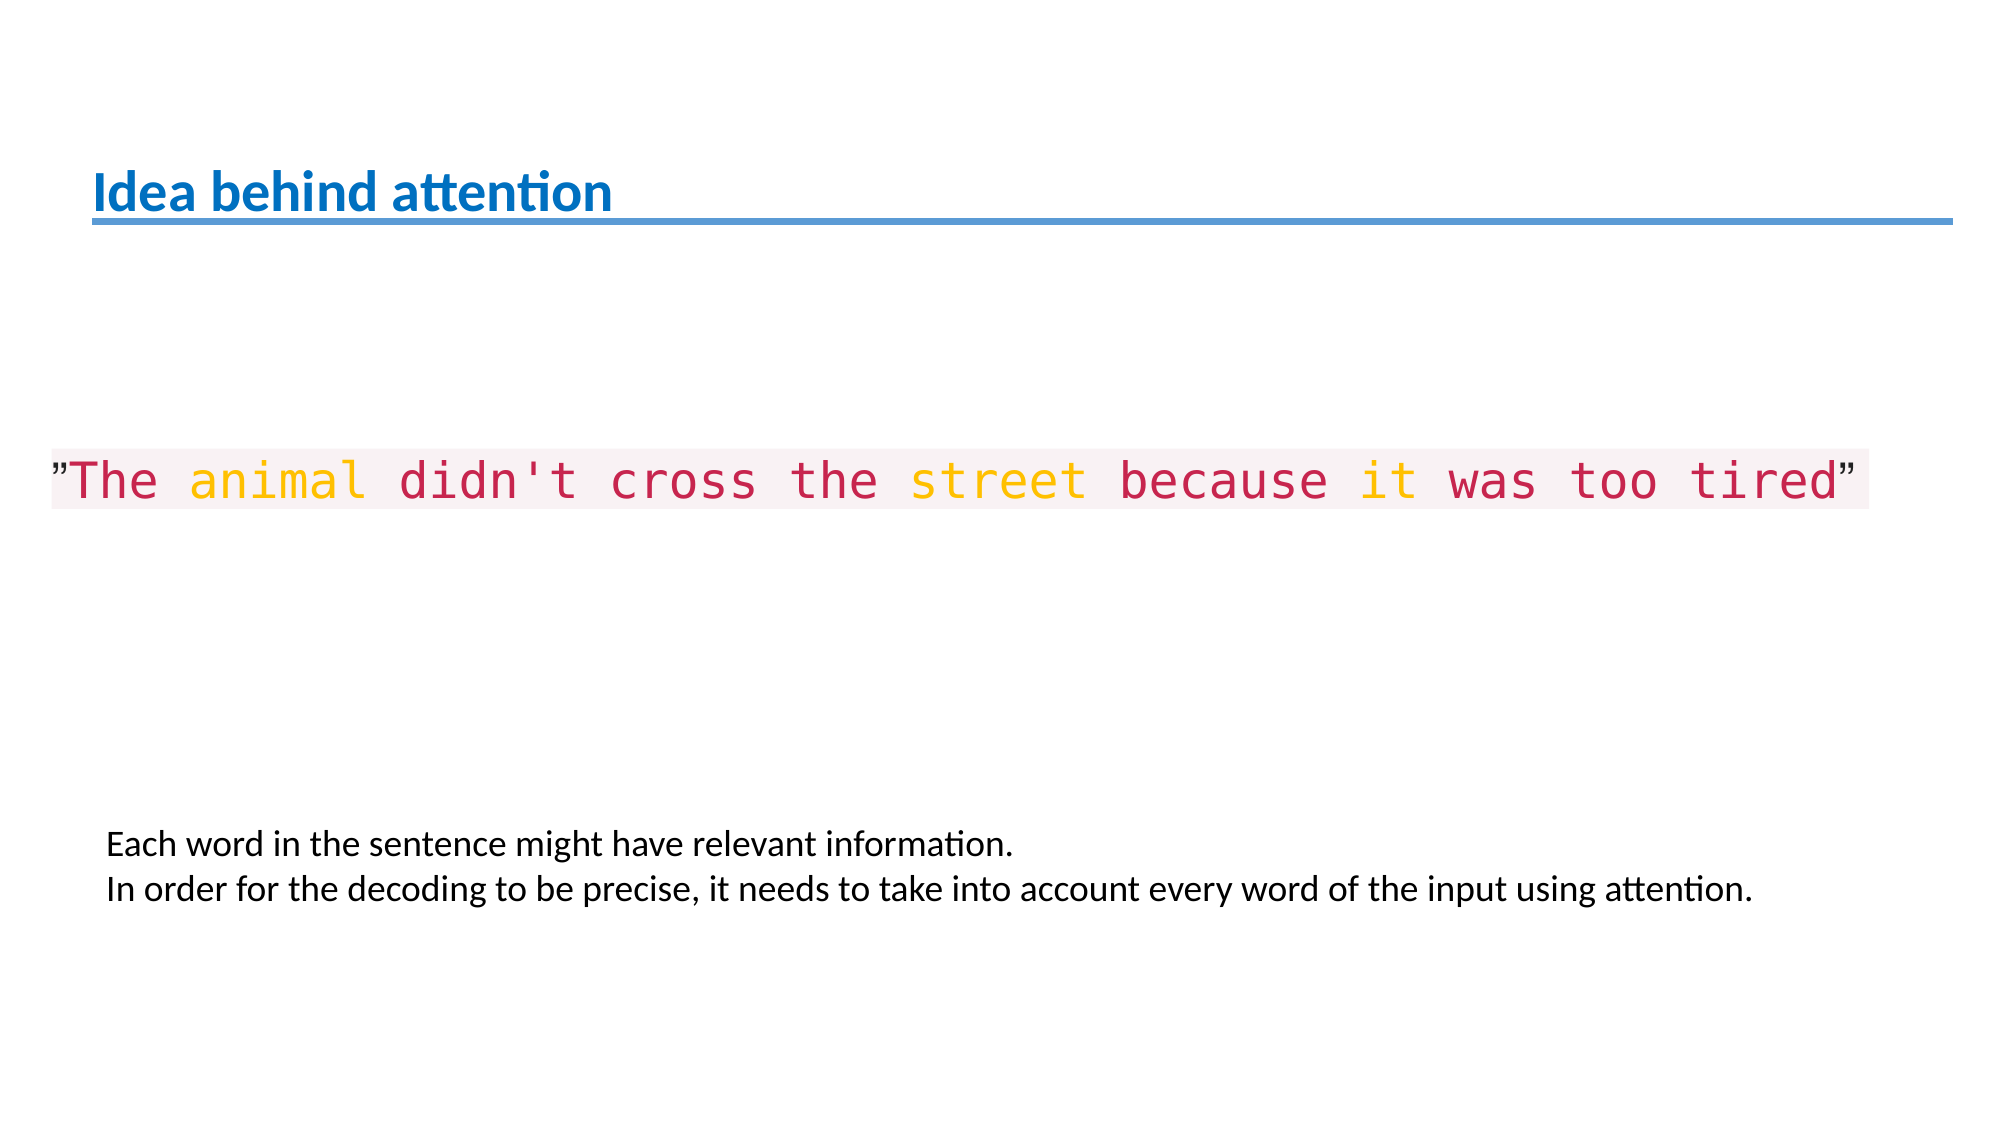

Idea behind attention
”The animal didn't cross the street because it was too tired”
Each word in the sentence might have relevant information.
In order for the decoding to be precise, it needs to take into account every word of the input using attention.